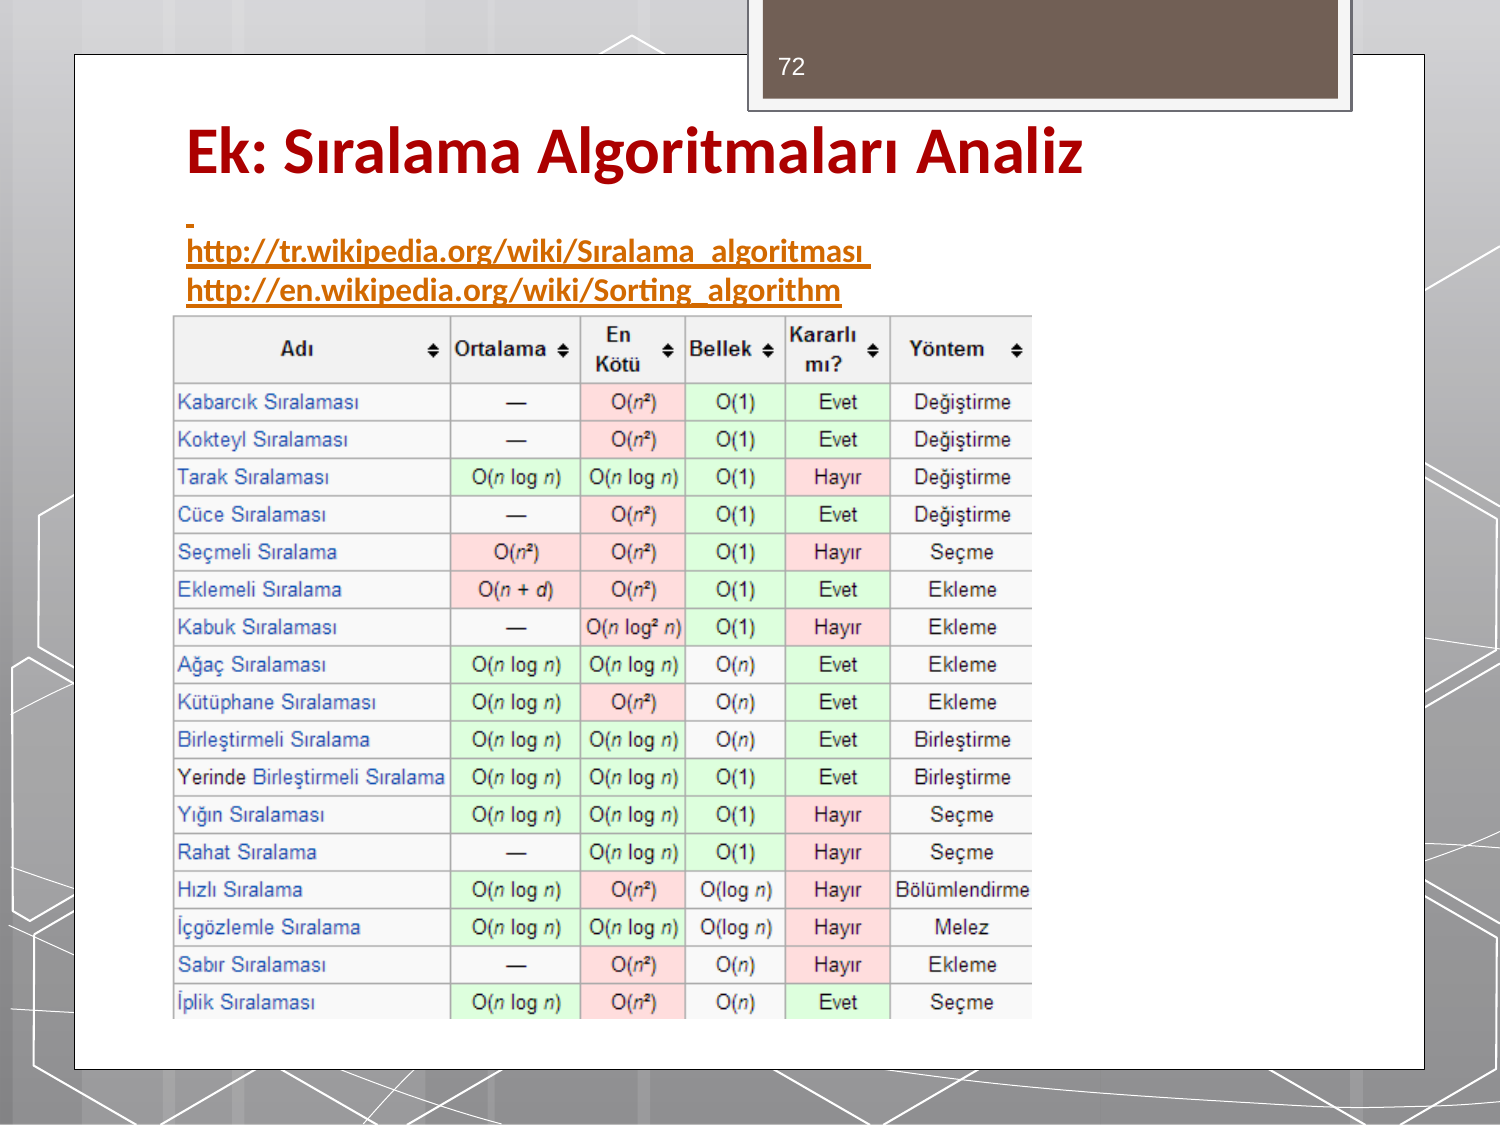

72
# Ek: Sıralama Algoritmaları Analiz
 http://tr.wikipedia.org/wiki/Sıralama_algoritması  http://en.wikipedia.org/wiki/Sorting_algorithm